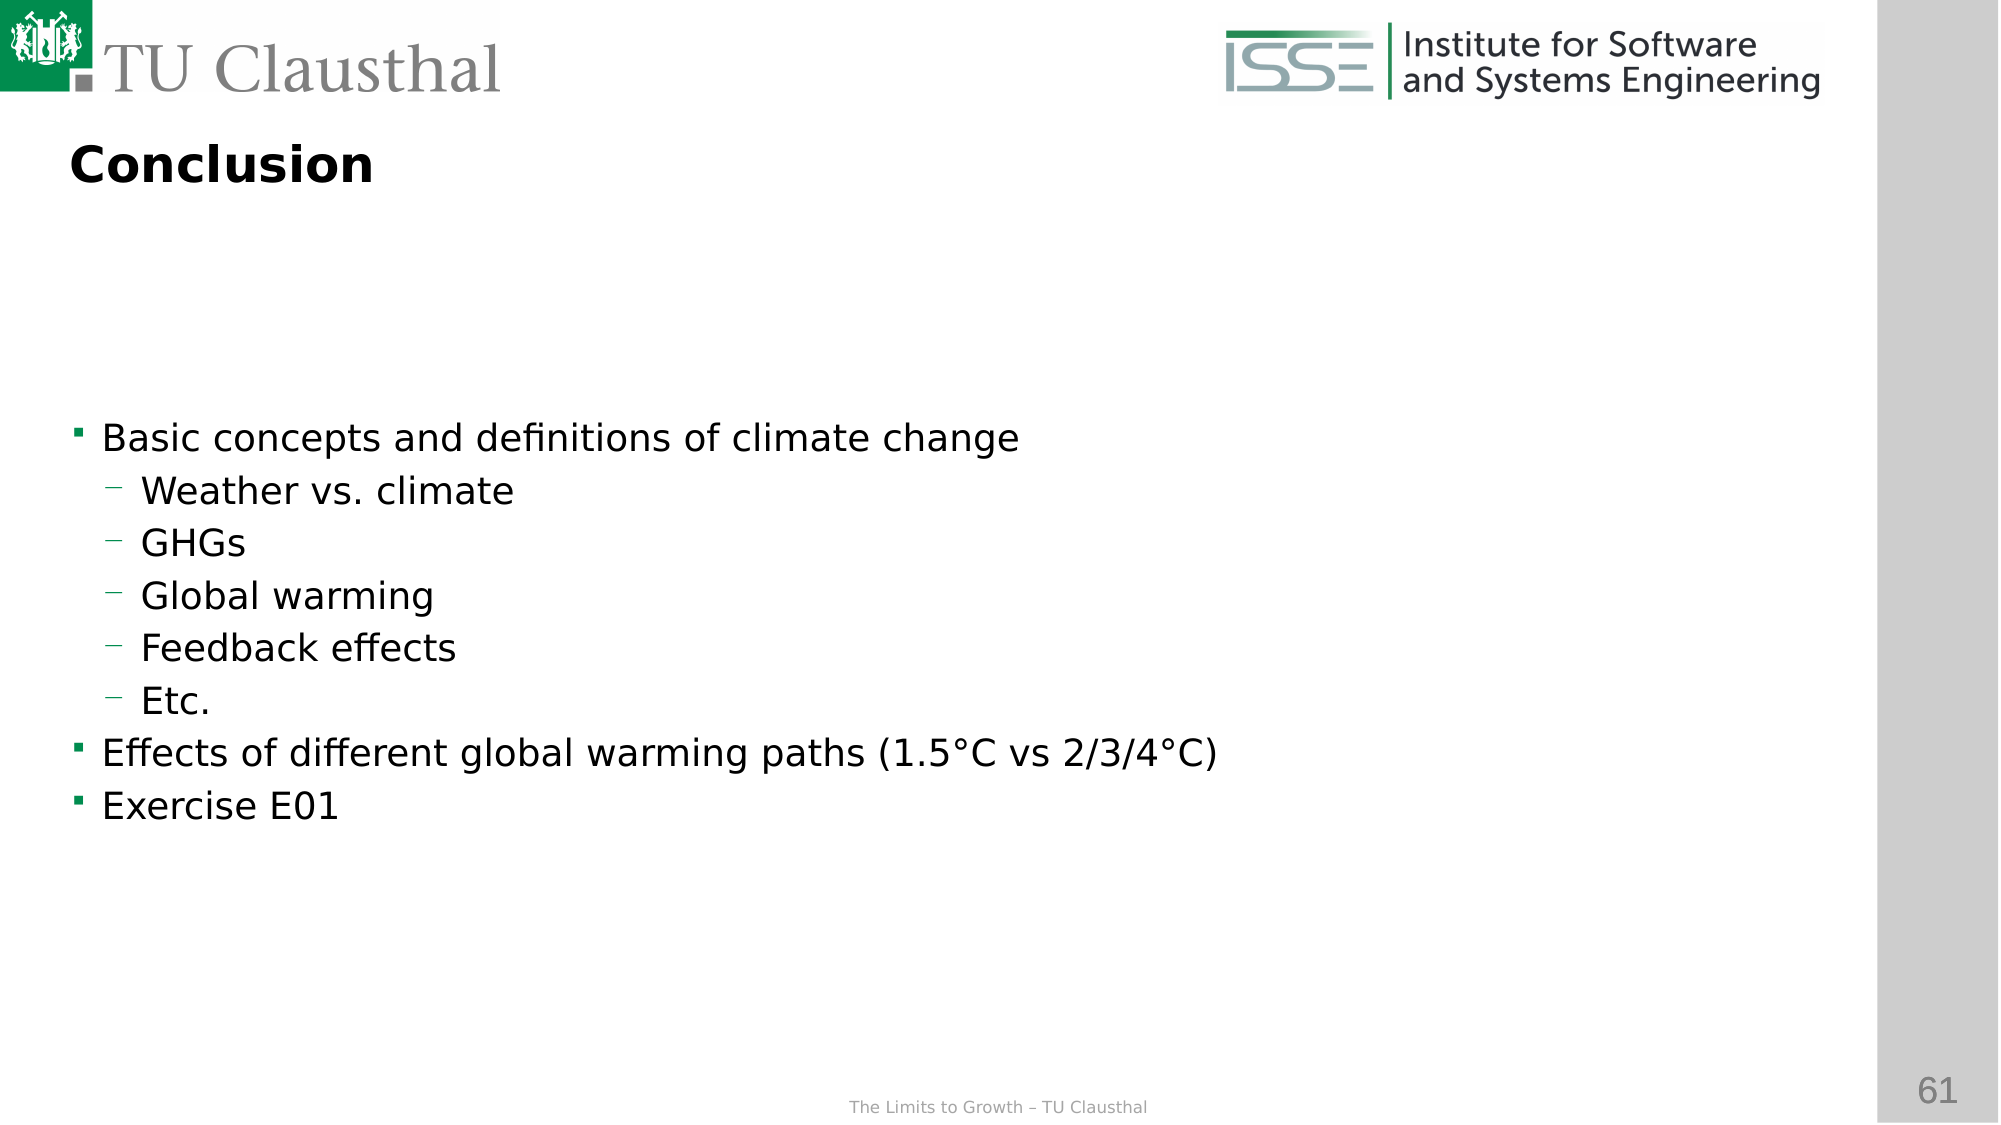

Conclusion
Basic concepts and definitions of climate change
Weather vs. climate
GHGs
Global warming
Feedback effects
Etc.
Effects of different global warming paths (1.5°C vs 2/3/4°C)
Exercise E01